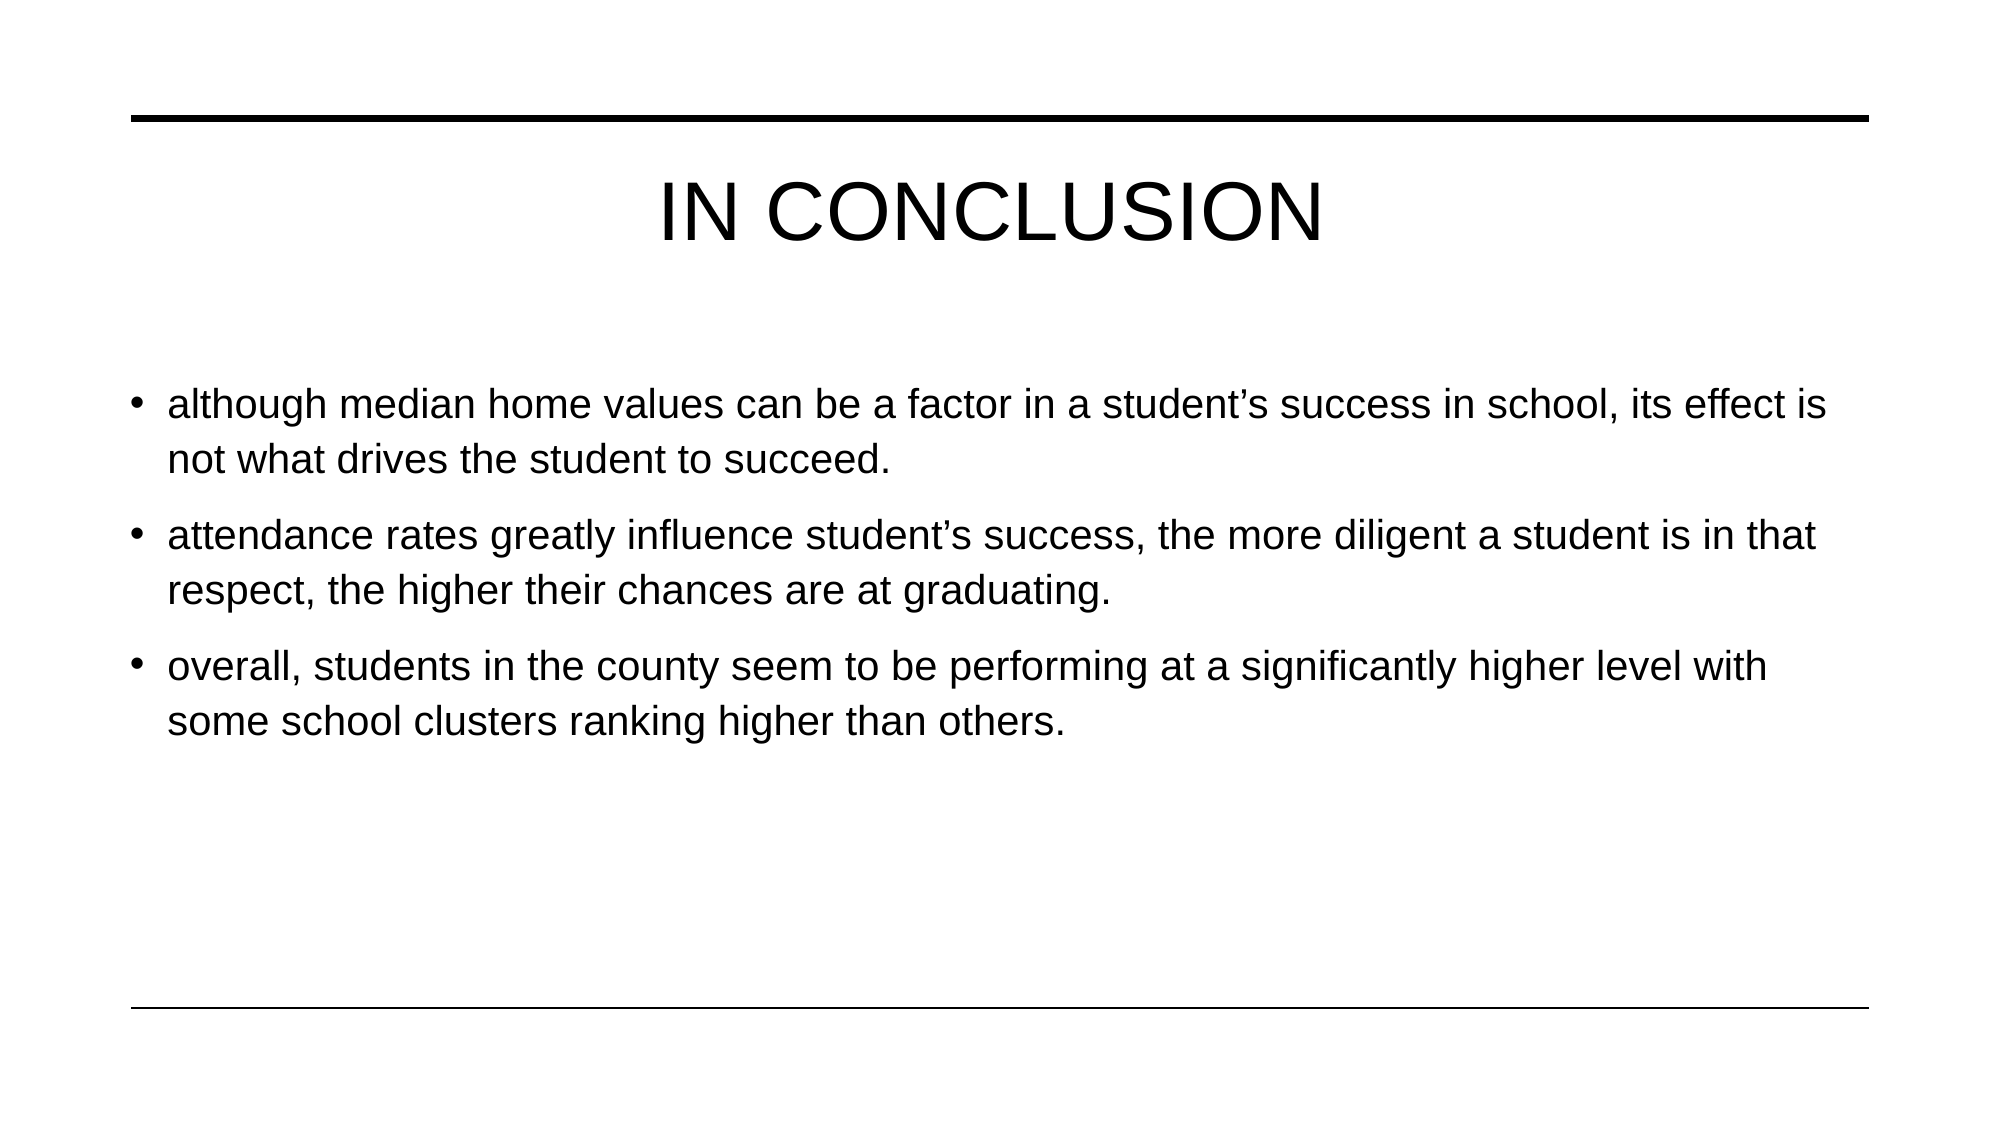

# in conclusion
although median home values can be a factor in a student’s success in school, its effect is not what drives the student to succeed.
attendance rates greatly influence student’s success, the more diligent a student is in that respect, the higher their chances are at graduating.
overall, students in the county seem to be performing at a significantly higher level with some school clusters ranking higher than others.